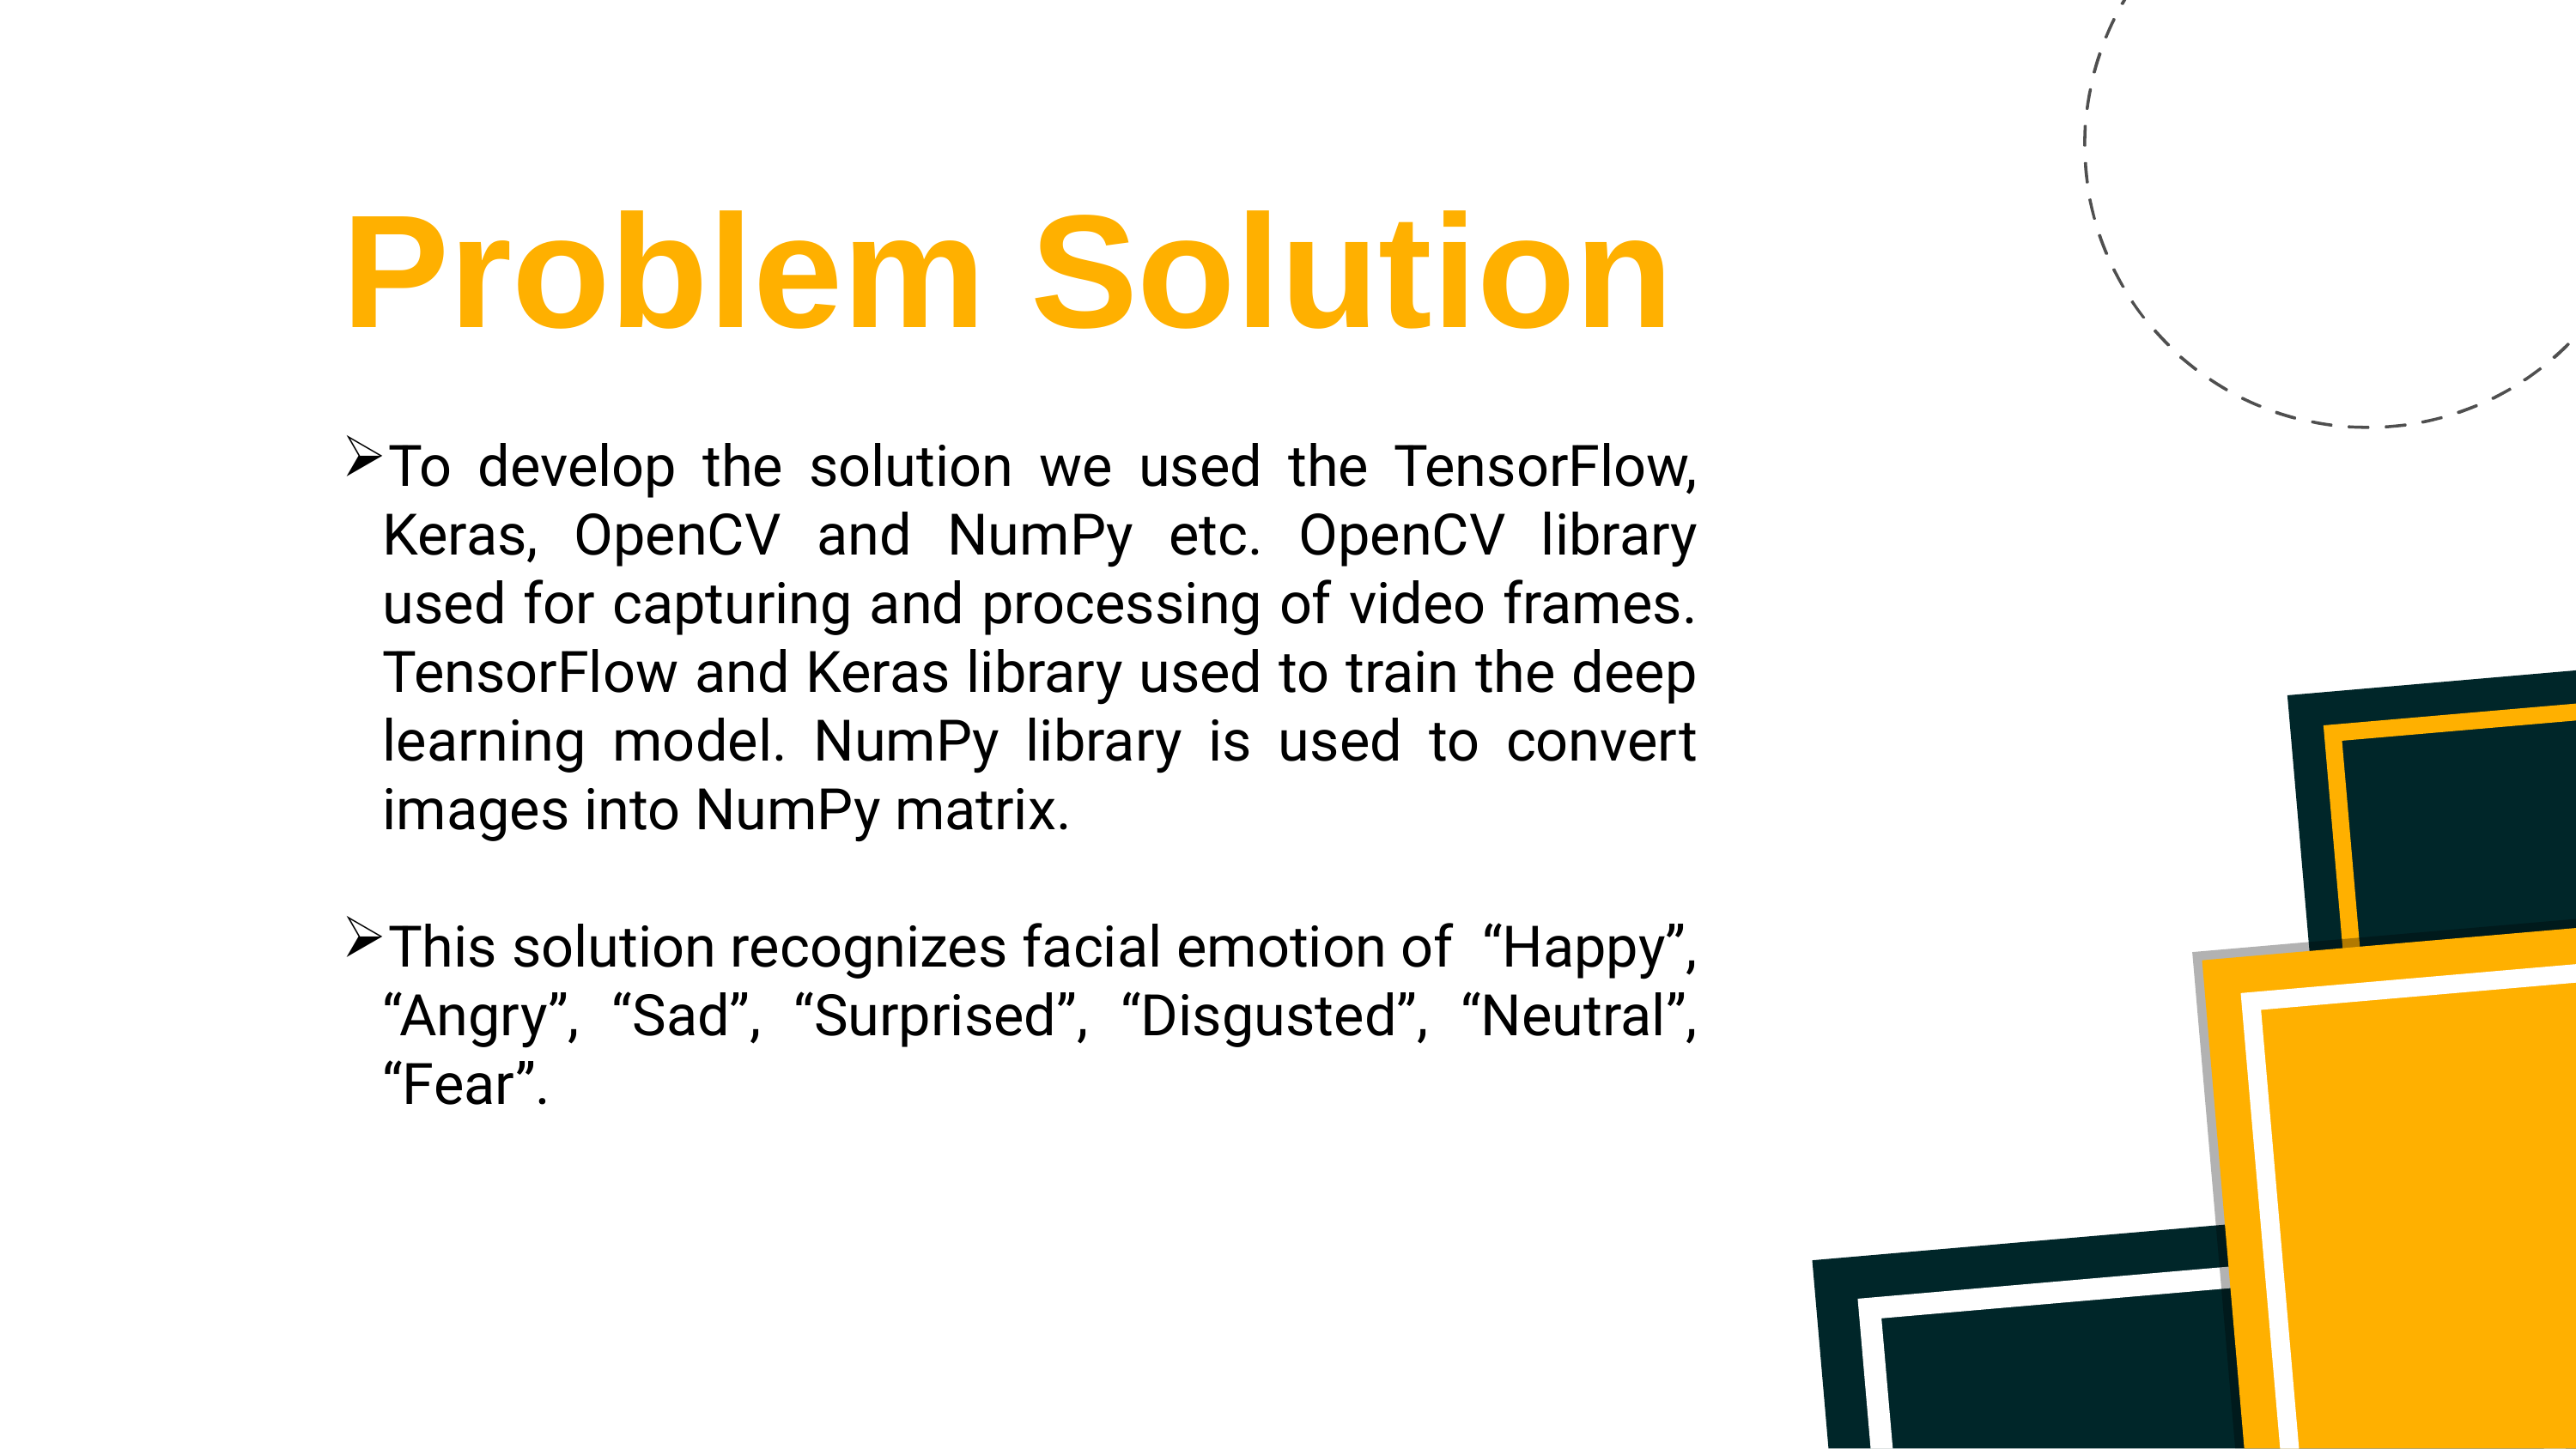

# Problem Solution
To develop the solution we used the TensorFlow, Keras, OpenCV and NumPy etc. OpenCV library used for capturing and processing of video frames. TensorFlow and Keras library used to train the deep learning model. NumPy library is used to convert images into NumPy matrix.

This solution recognizes facial emotion of  “Happy”, “Angry”, “Sad”, “Surprised”, “Disgusted”, “Neutral”, “Fear”.